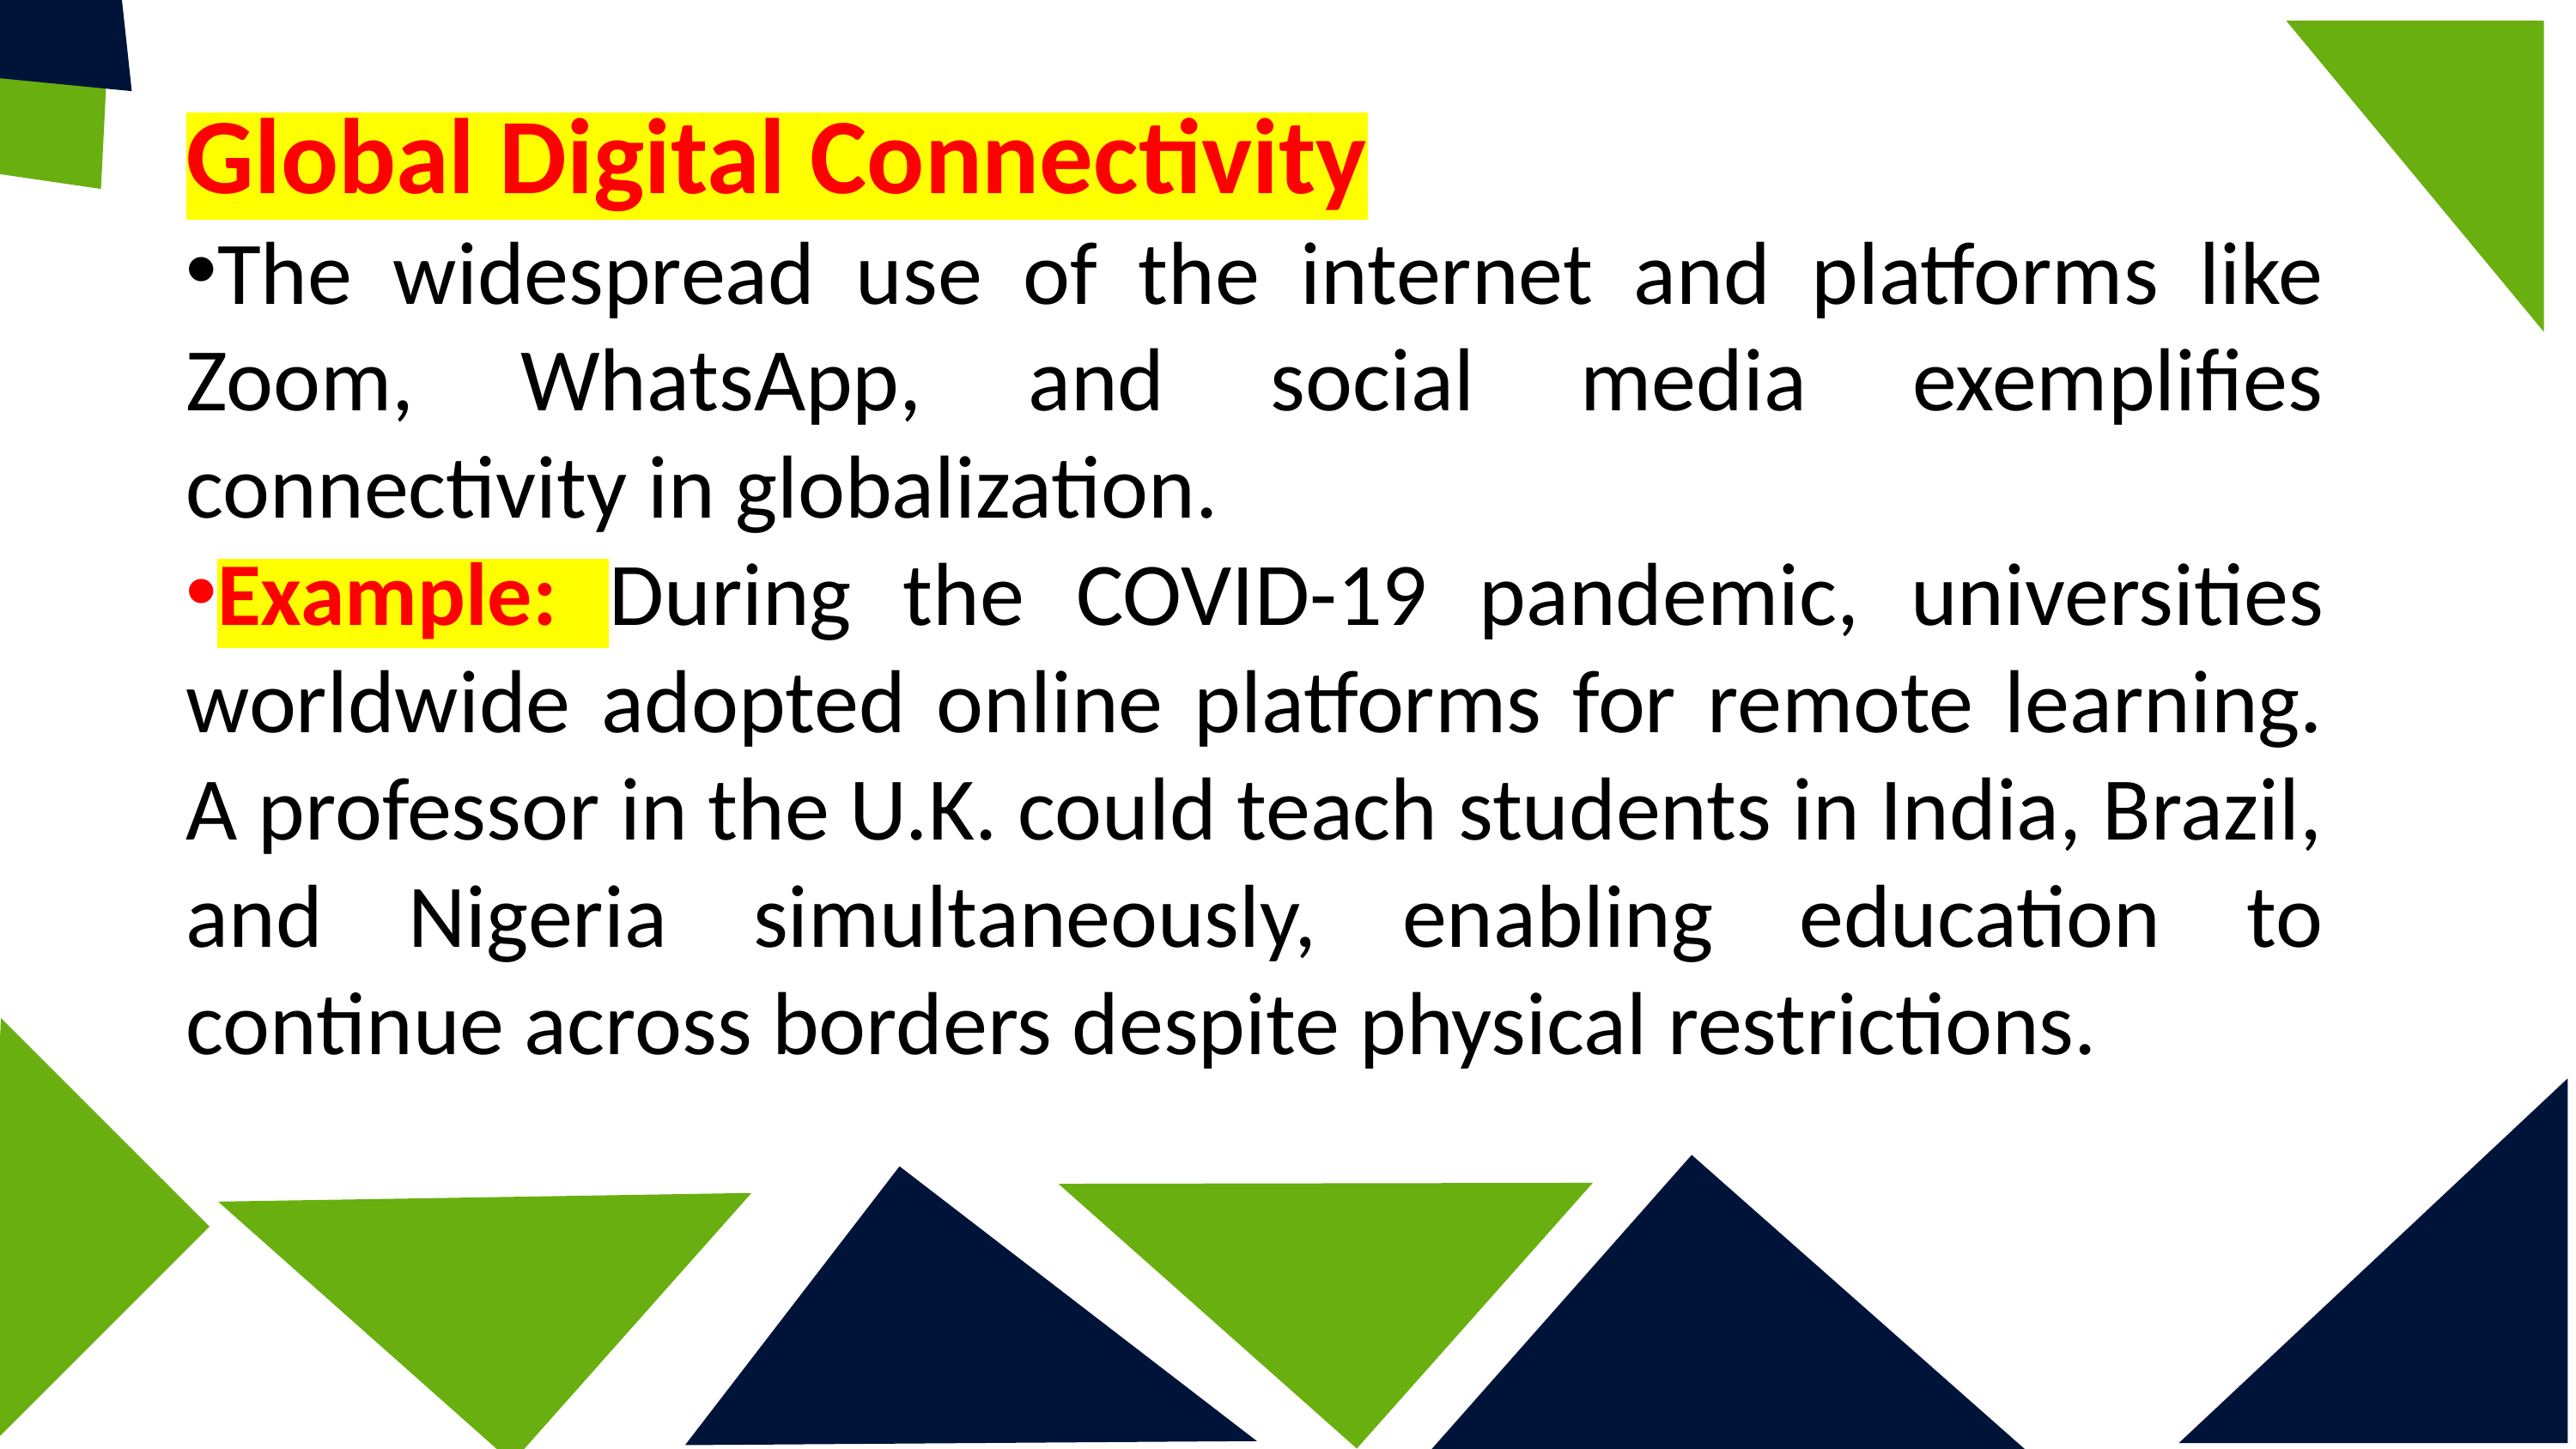

Global Digital Connectivity
The widespread use of the internet and platforms like Zoom, WhatsApp, and social media exemplifies connectivity in globalization.
Example: During the COVID-19 pandemic, universities worldwide adopted online platforms for remote learning. A professor in the U.K. could teach students in India, Brazil, and Nigeria simultaneously, enabling education to continue across borders despite physical restrictions.